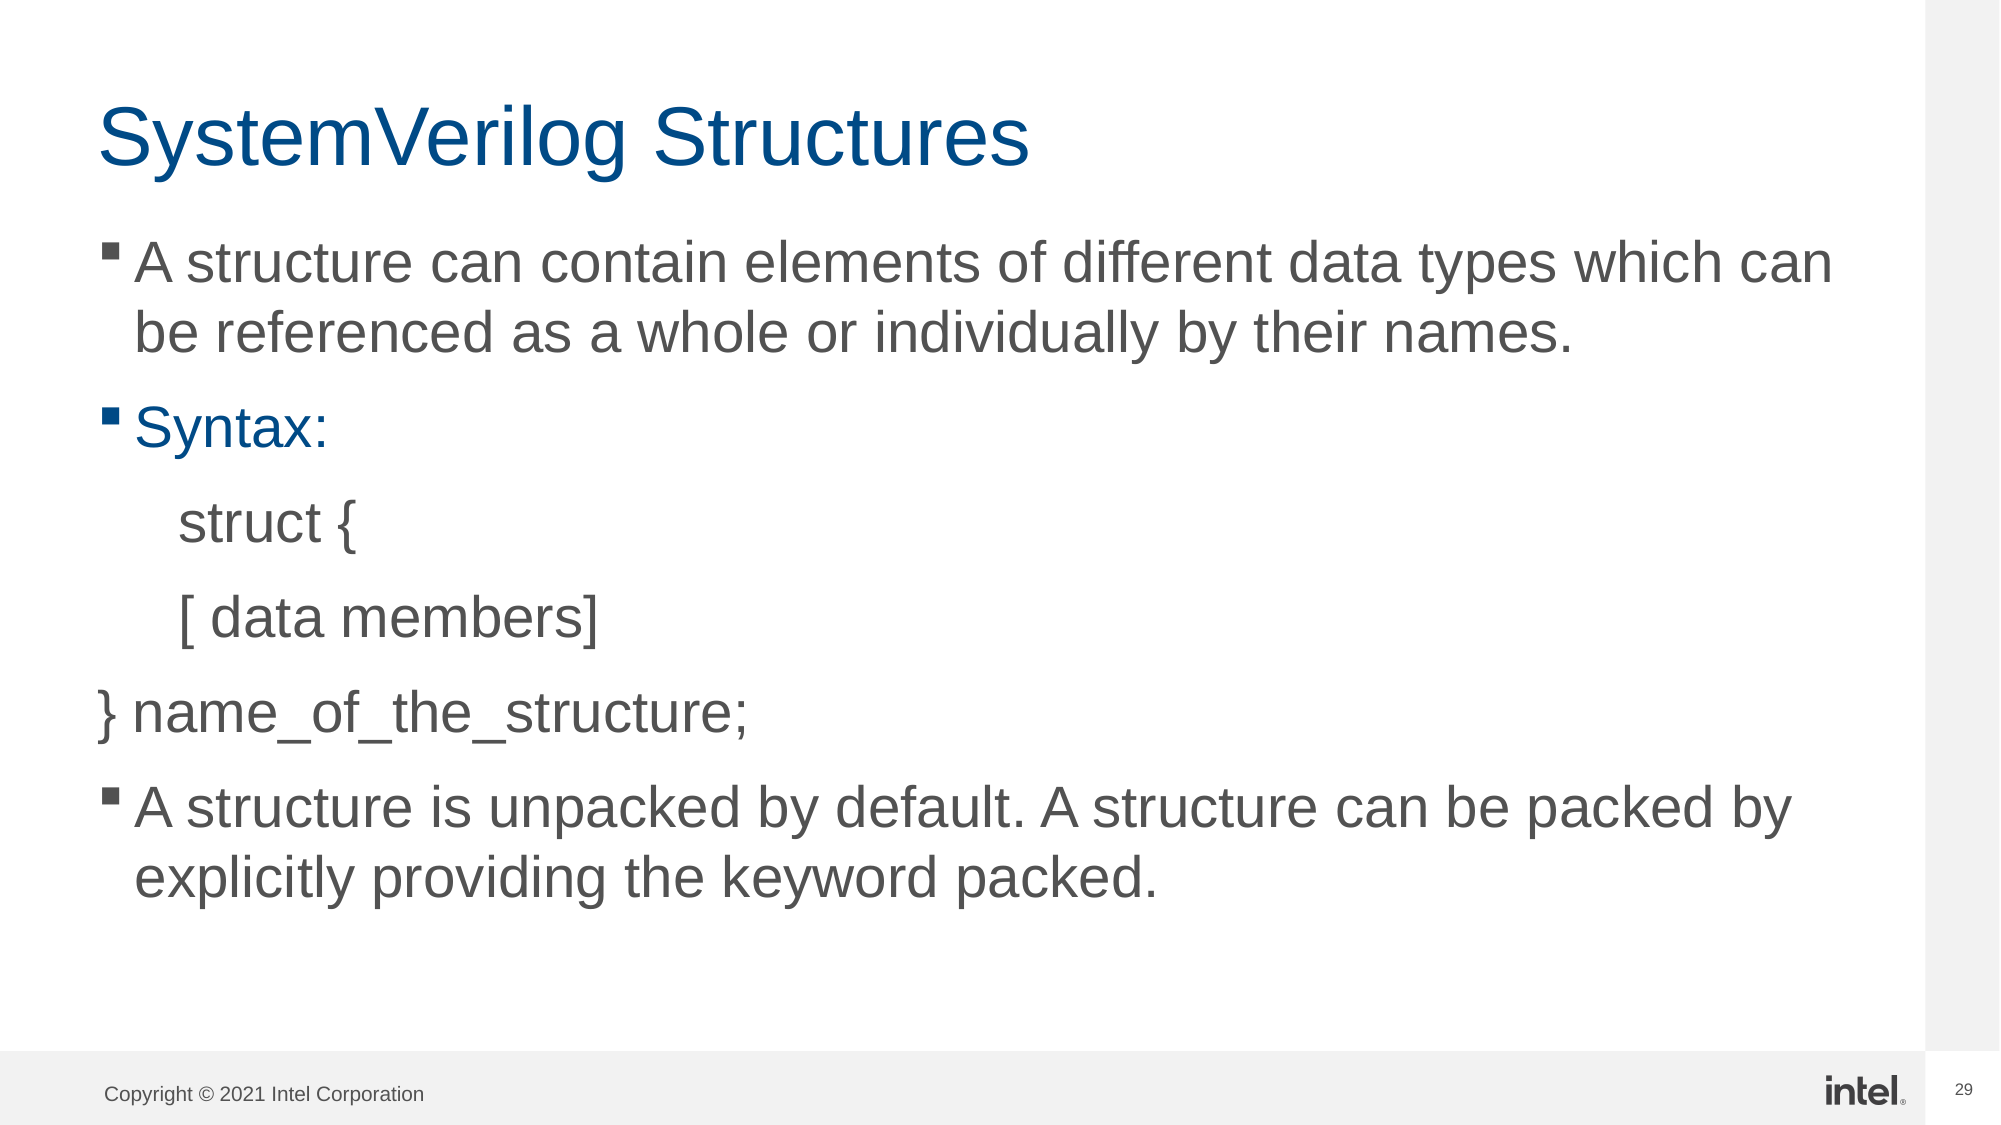

# SystemVerilog Structures
A structure can contain elements of different data types which can be referenced as a whole or individually by their names.
Syntax:
     struct {
     [ data members]
} name_of_the_structure;
A structure is unpacked by default. A structure can be packed by explicitly providing the keyword packed.